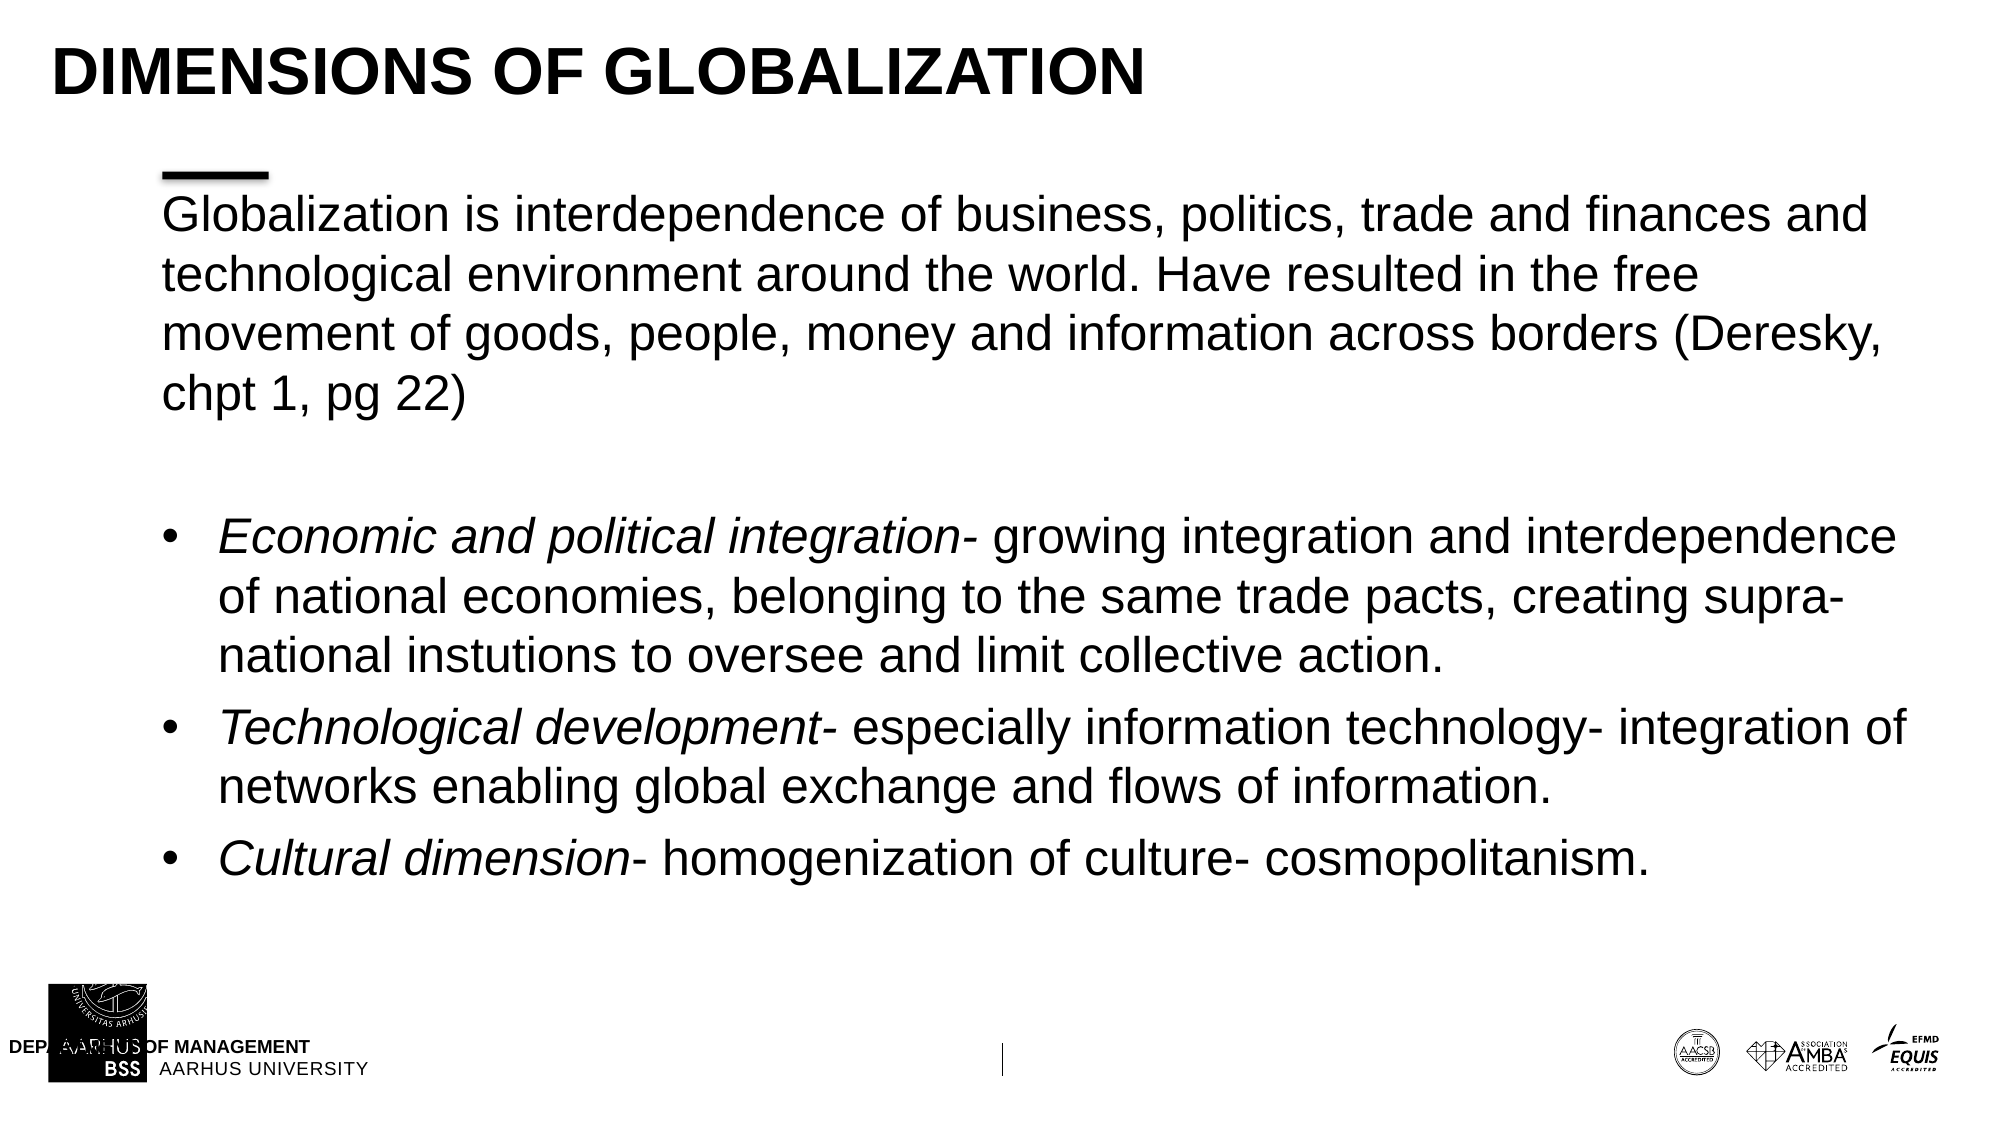

# Dimensions of globalization
Globalization is interdependence of business, politics, trade and finances and technological environment around the world. Have resulted in the free movement of goods, people, money and information across borders (Deresky, chpt 1, pg 22)

Economic and political integration- growing integration and interdependence of national economies, belonging to the same trade pacts, creating supra-national instutions to oversee and limit collective action.
Technological development- especially information technology- integration of networks enabling global exchange and flows of information.
Cultural dimension- homogenization of culture- cosmopolitanism.